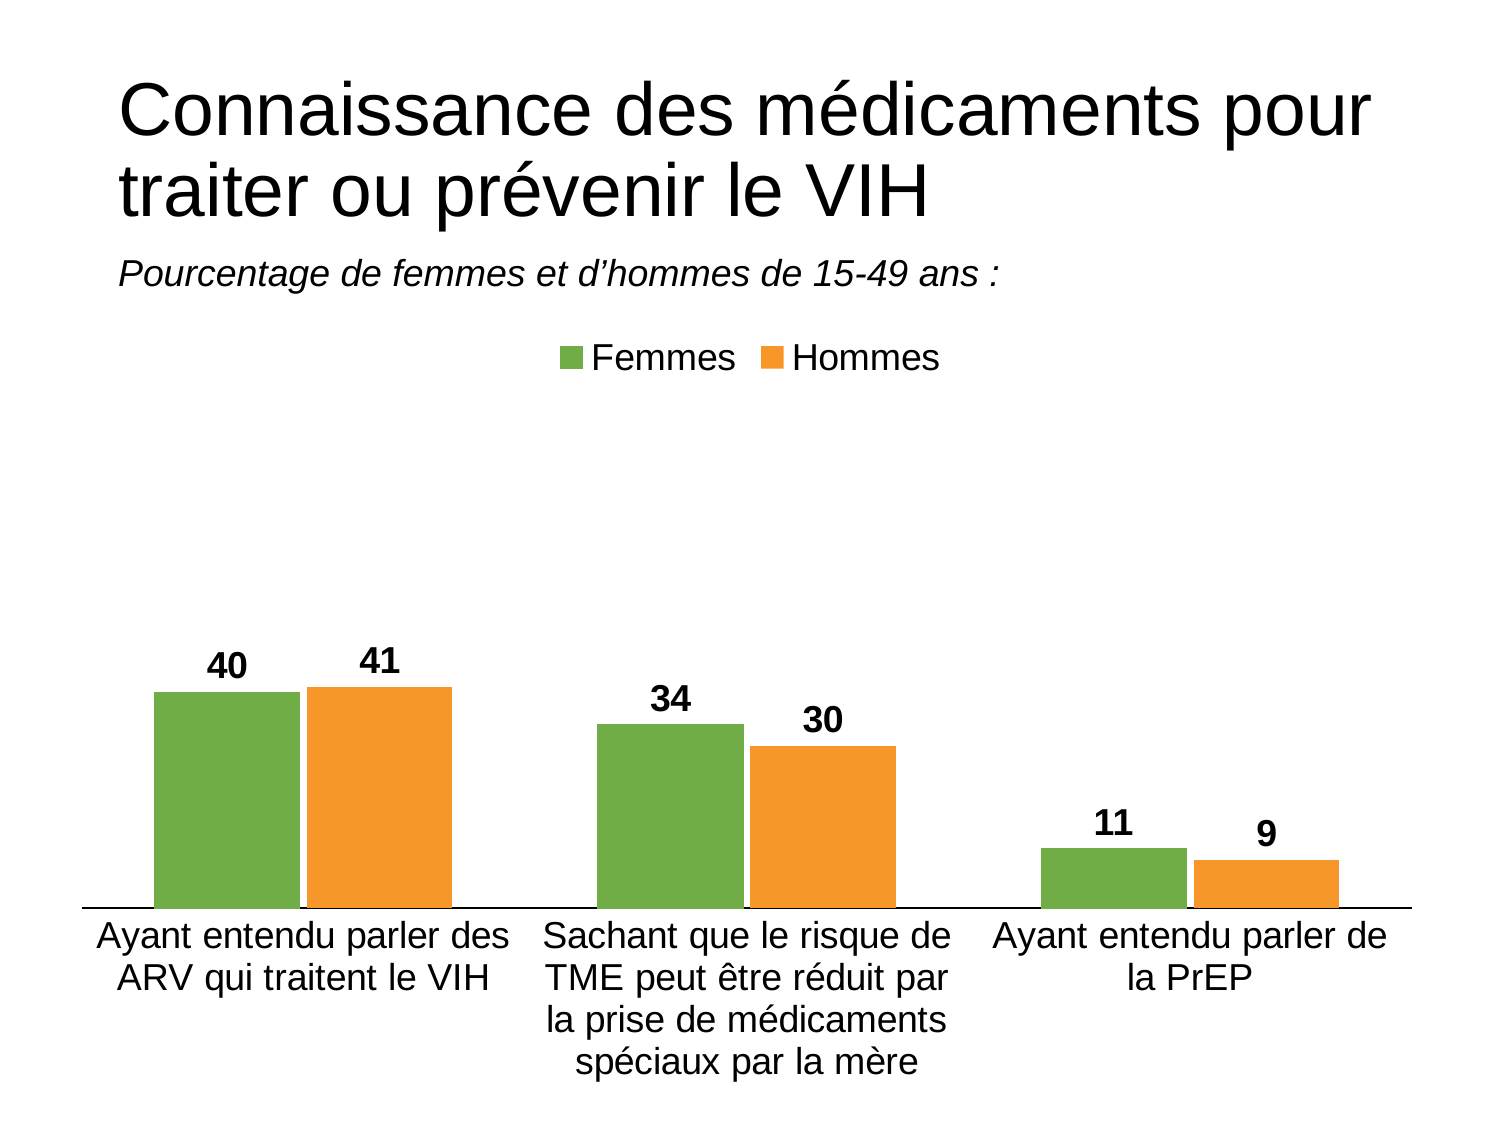

# Connaissance des médicaments pour traiter ou prévenir le VIH
Pourcentage de femmes et d’hommes de 15-49 ans :

### Chart

| Category | Femmes | Hommes |
|---|---|---|
| Ayant entendu parler des ARV qui traitent le VIH | 40.0 | 41.0 |
| Sachant que le risque de TME peut être réduit par la prise de médicaments spéciaux par la mère | 34.0 | 30.0 |
| Ayant entendu parler de la PrEP | 11.0 | 9.0 |